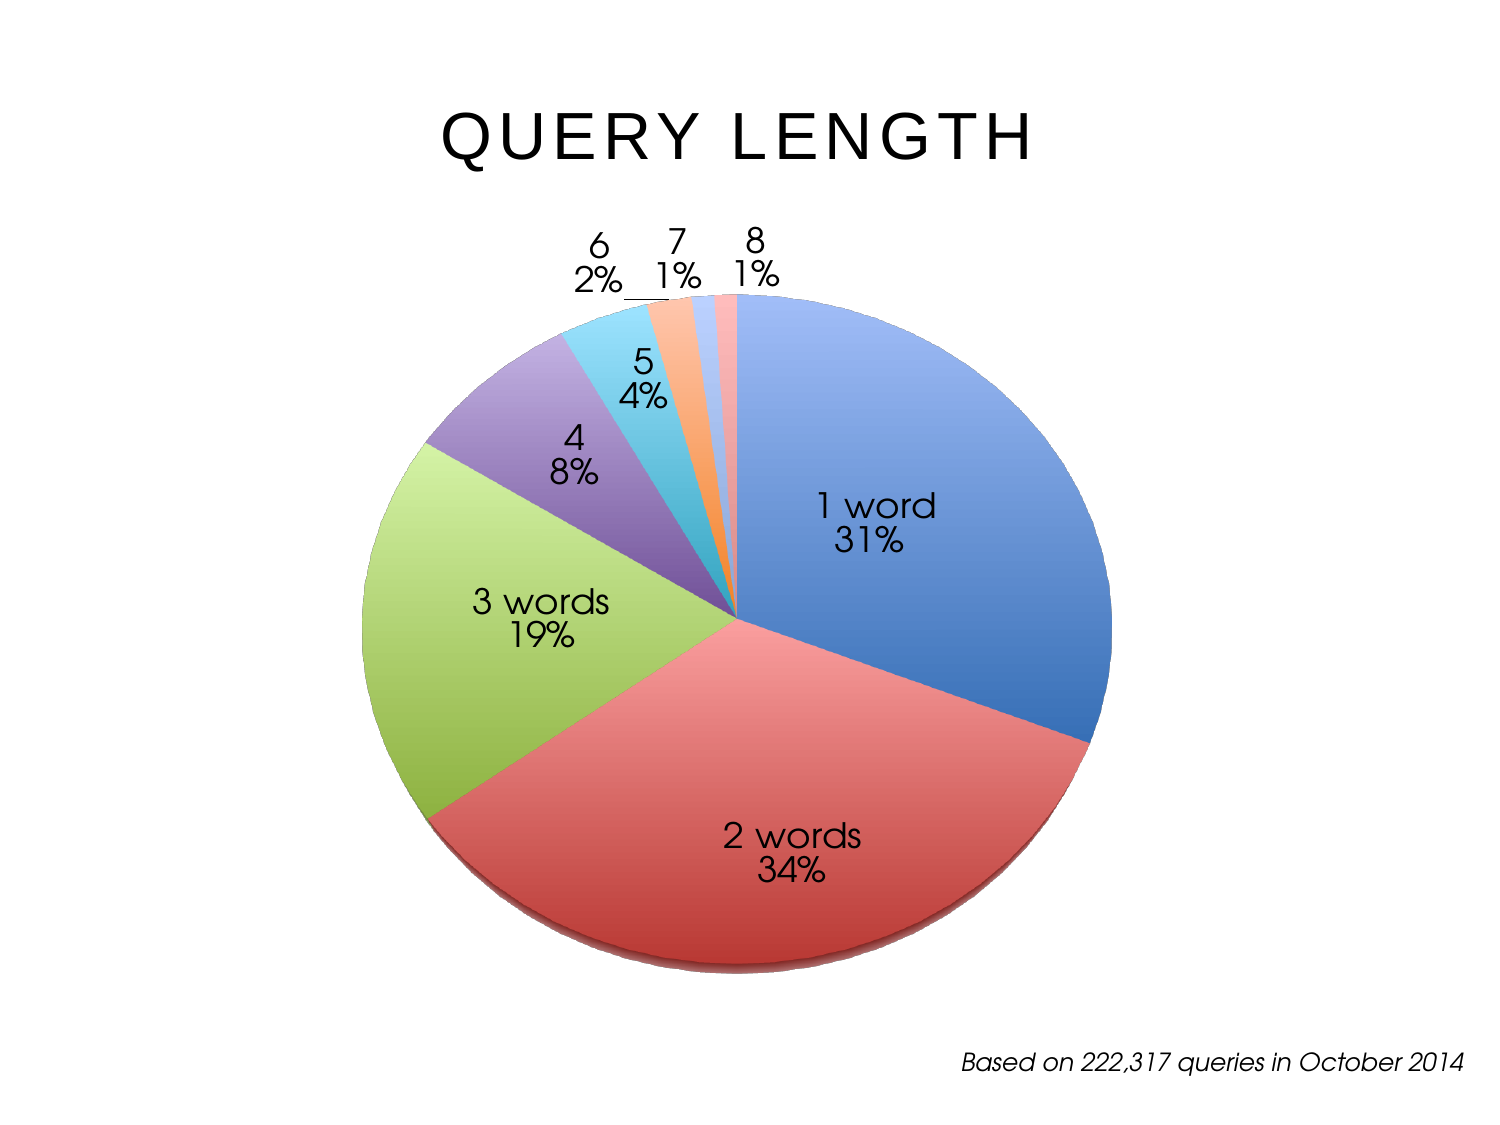

[unsupported chart]

QUERY LENGTH
Based on 222,317 queries in October 2014